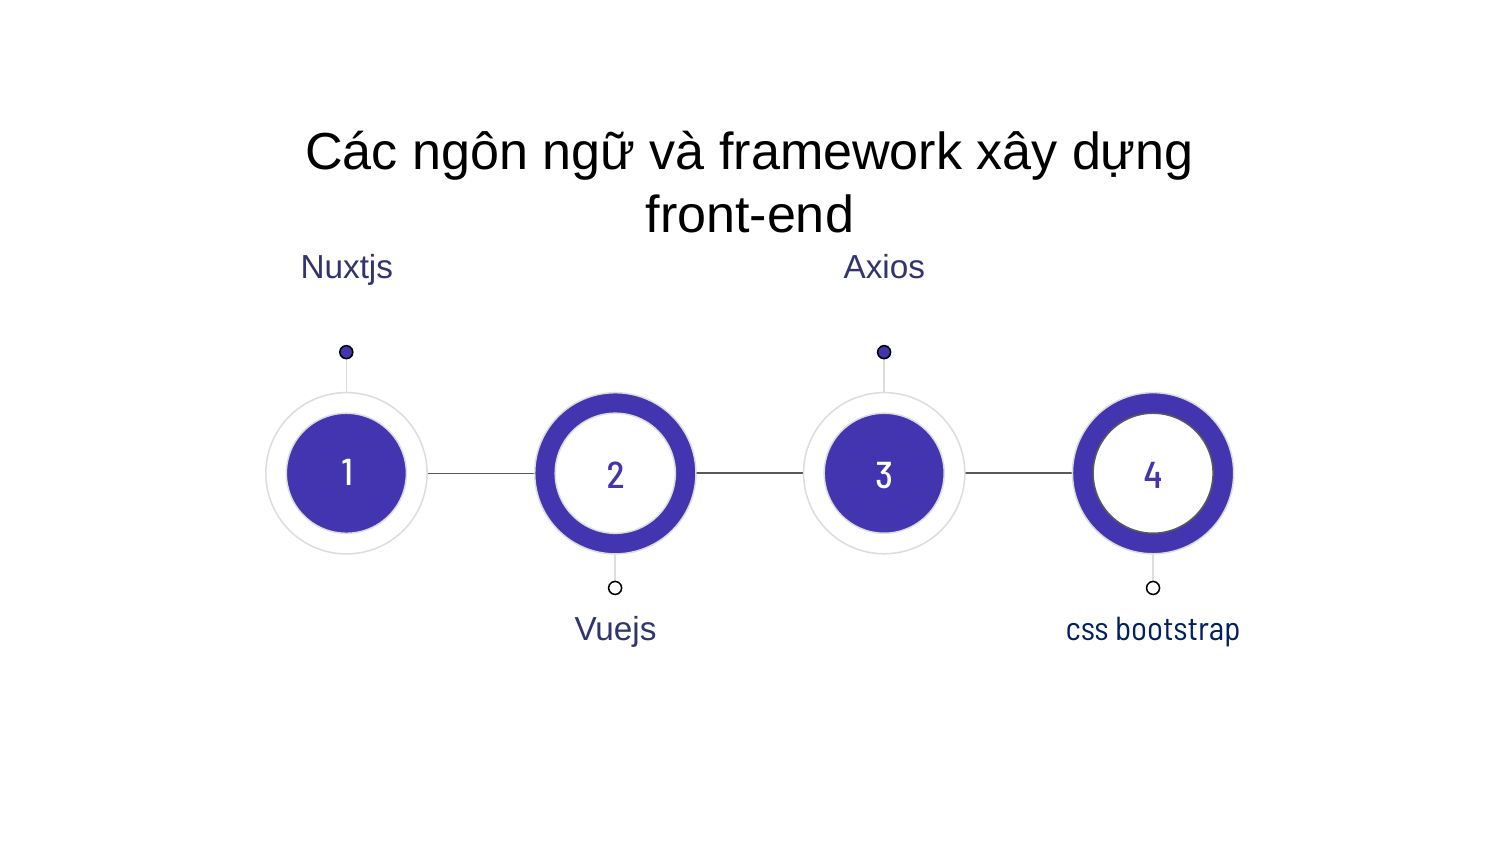

Các ngôn ngữ và framework xây dựng front-end
Nuxtjs

Axios

1
2
3
4
Vuejs

css bootstrap